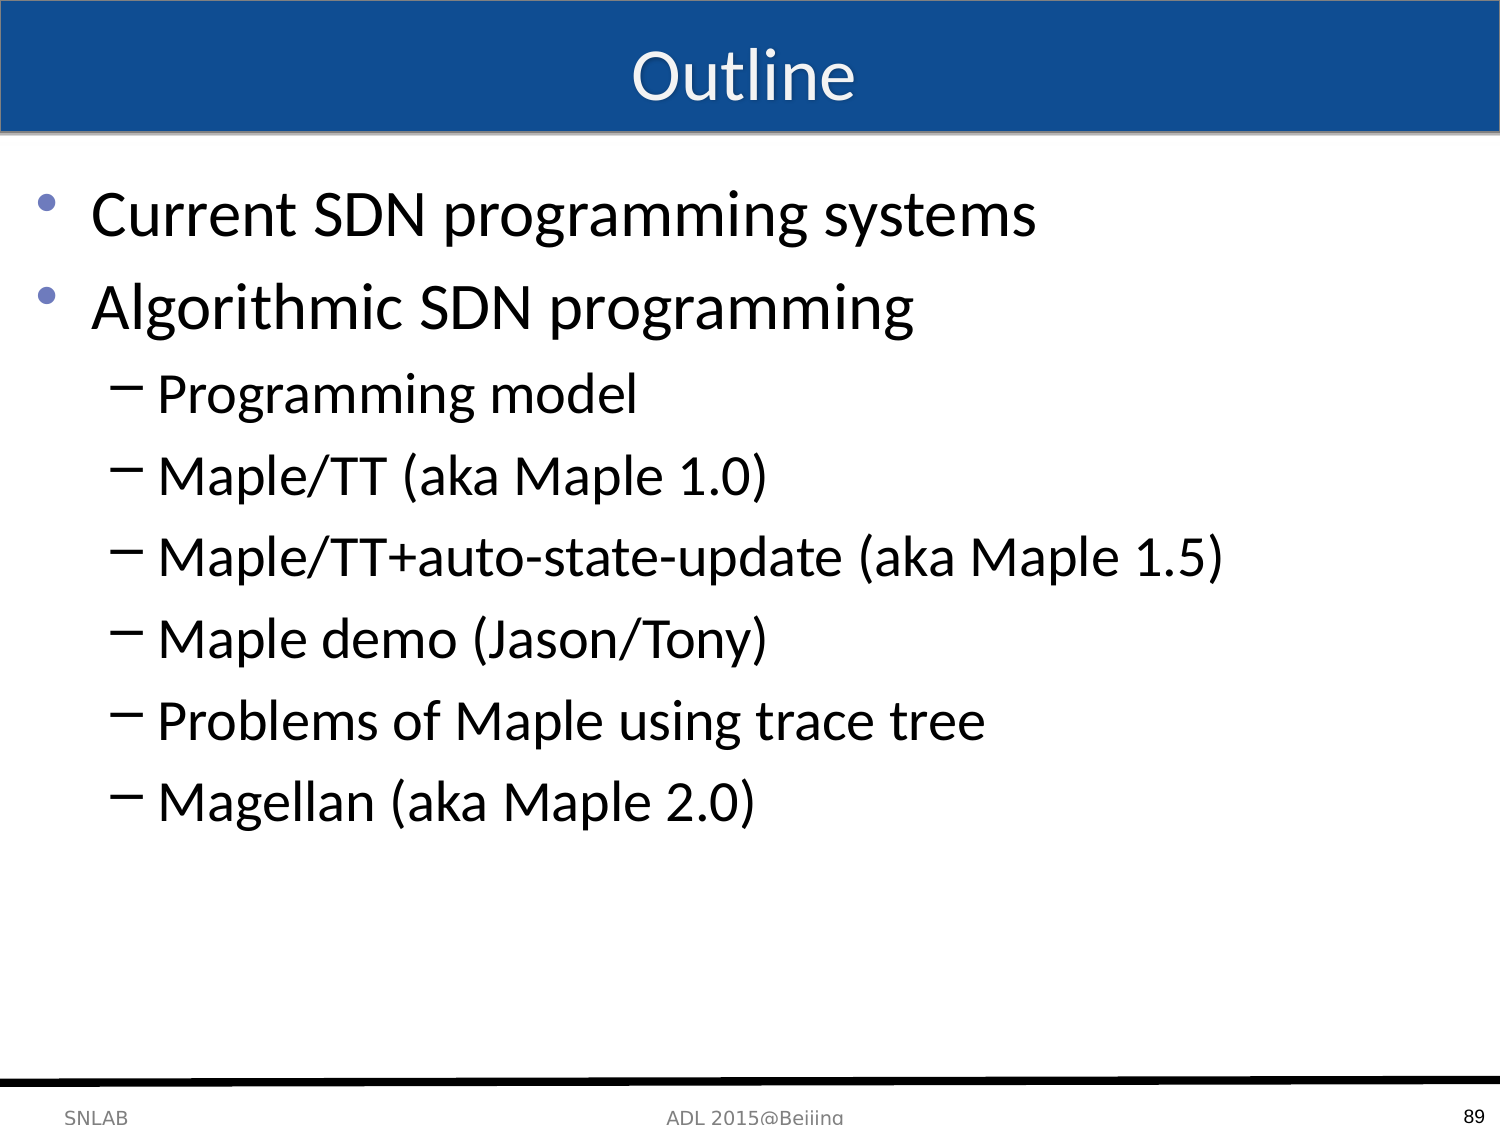

# Outline
Current SDN programming systems
Algorithmic SDN programming
Programming model
Maple/TT (aka Maple 1.0)
Maple/TT+auto-state-update (aka Maple 1.5)
Maple demo (Jason/Tony)
Problems of Maple using trace tree
Magellan (aka Maple 2.0)

89